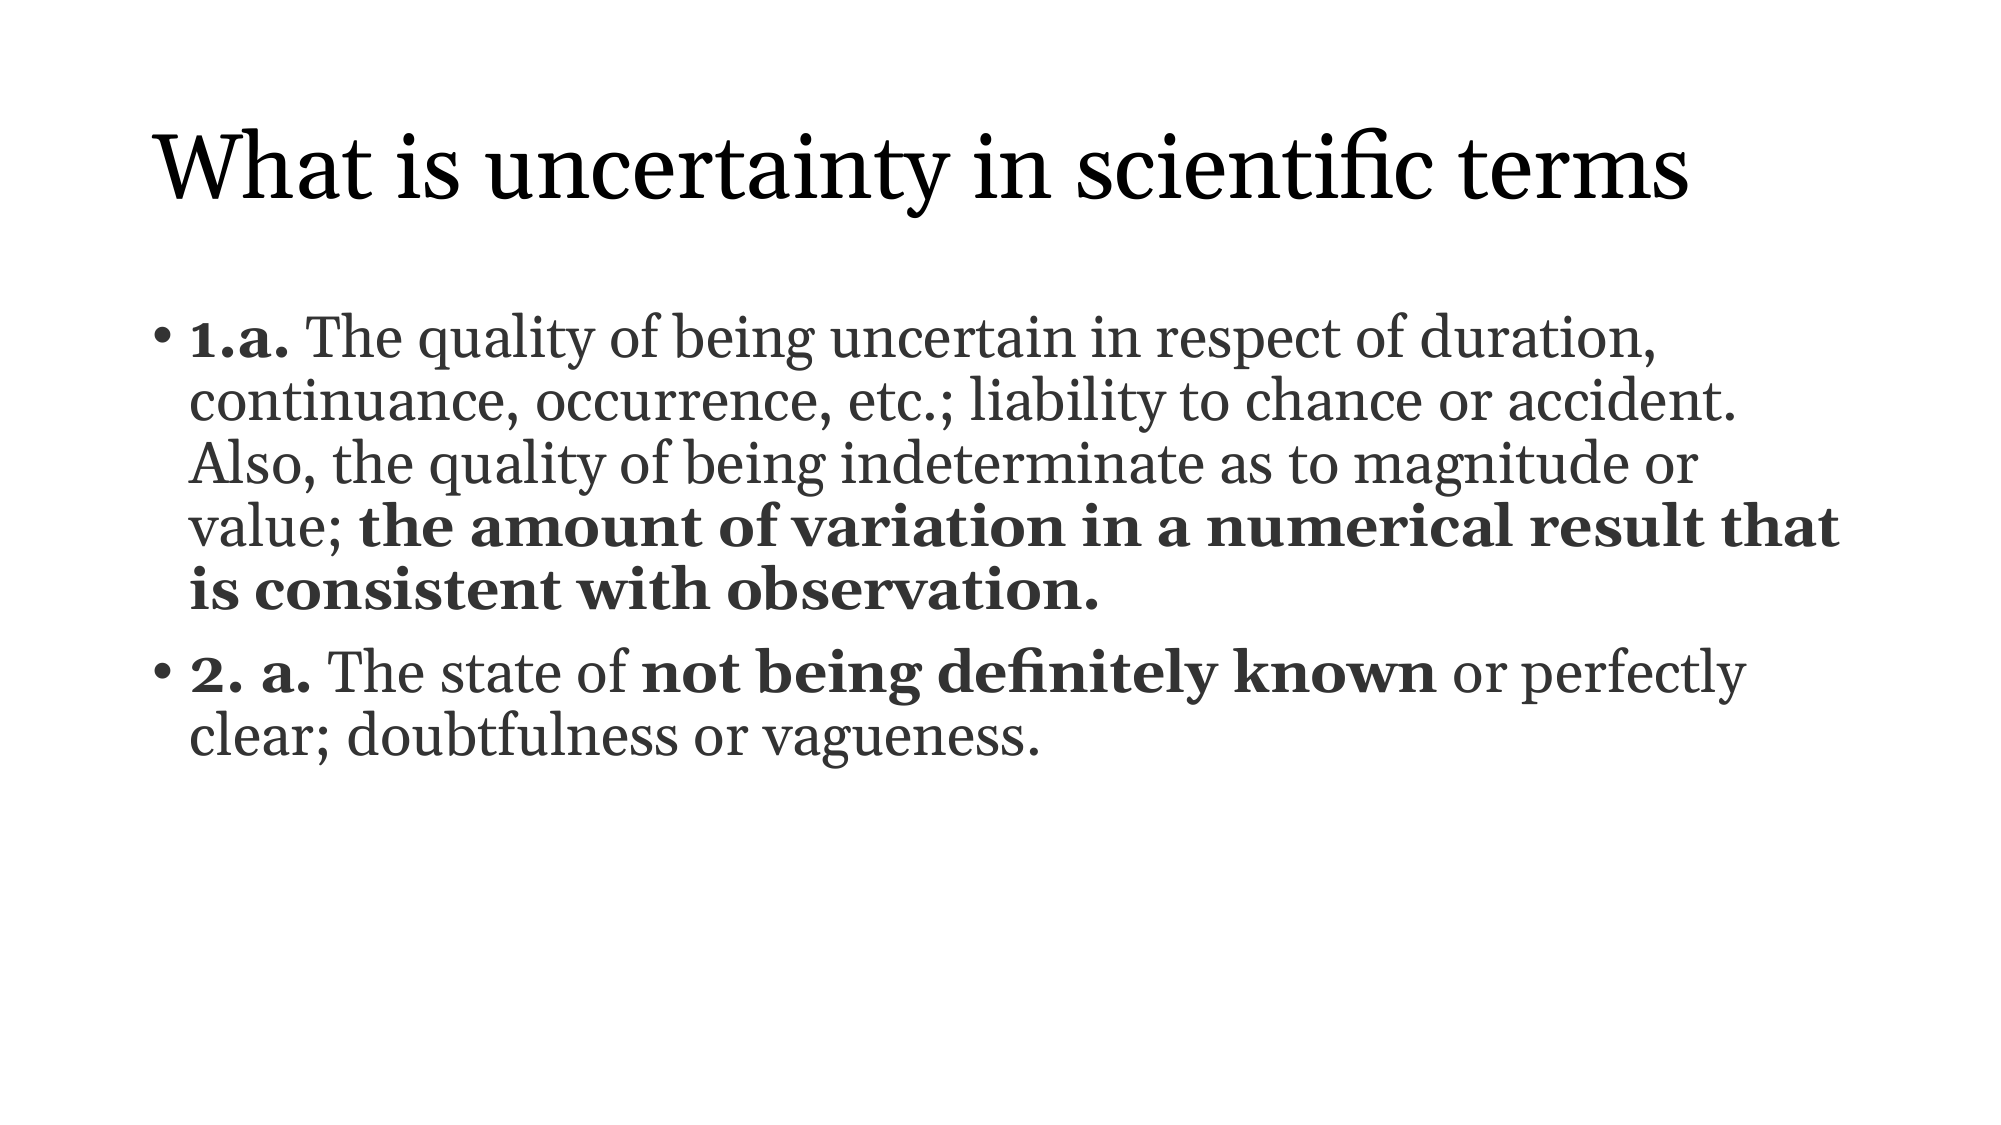

# What is uncertainty in scientific terms
1.a. The quality of being uncertain in respect of duration, continuance, occurrence, etc.; liability to chance or accident. Also, the quality of being indeterminate as to magnitude or value; the amount of variation in a numerical result that is consistent with observation.
2. a. The state of not being definitely known or perfectly clear; doubtfulness or vagueness.